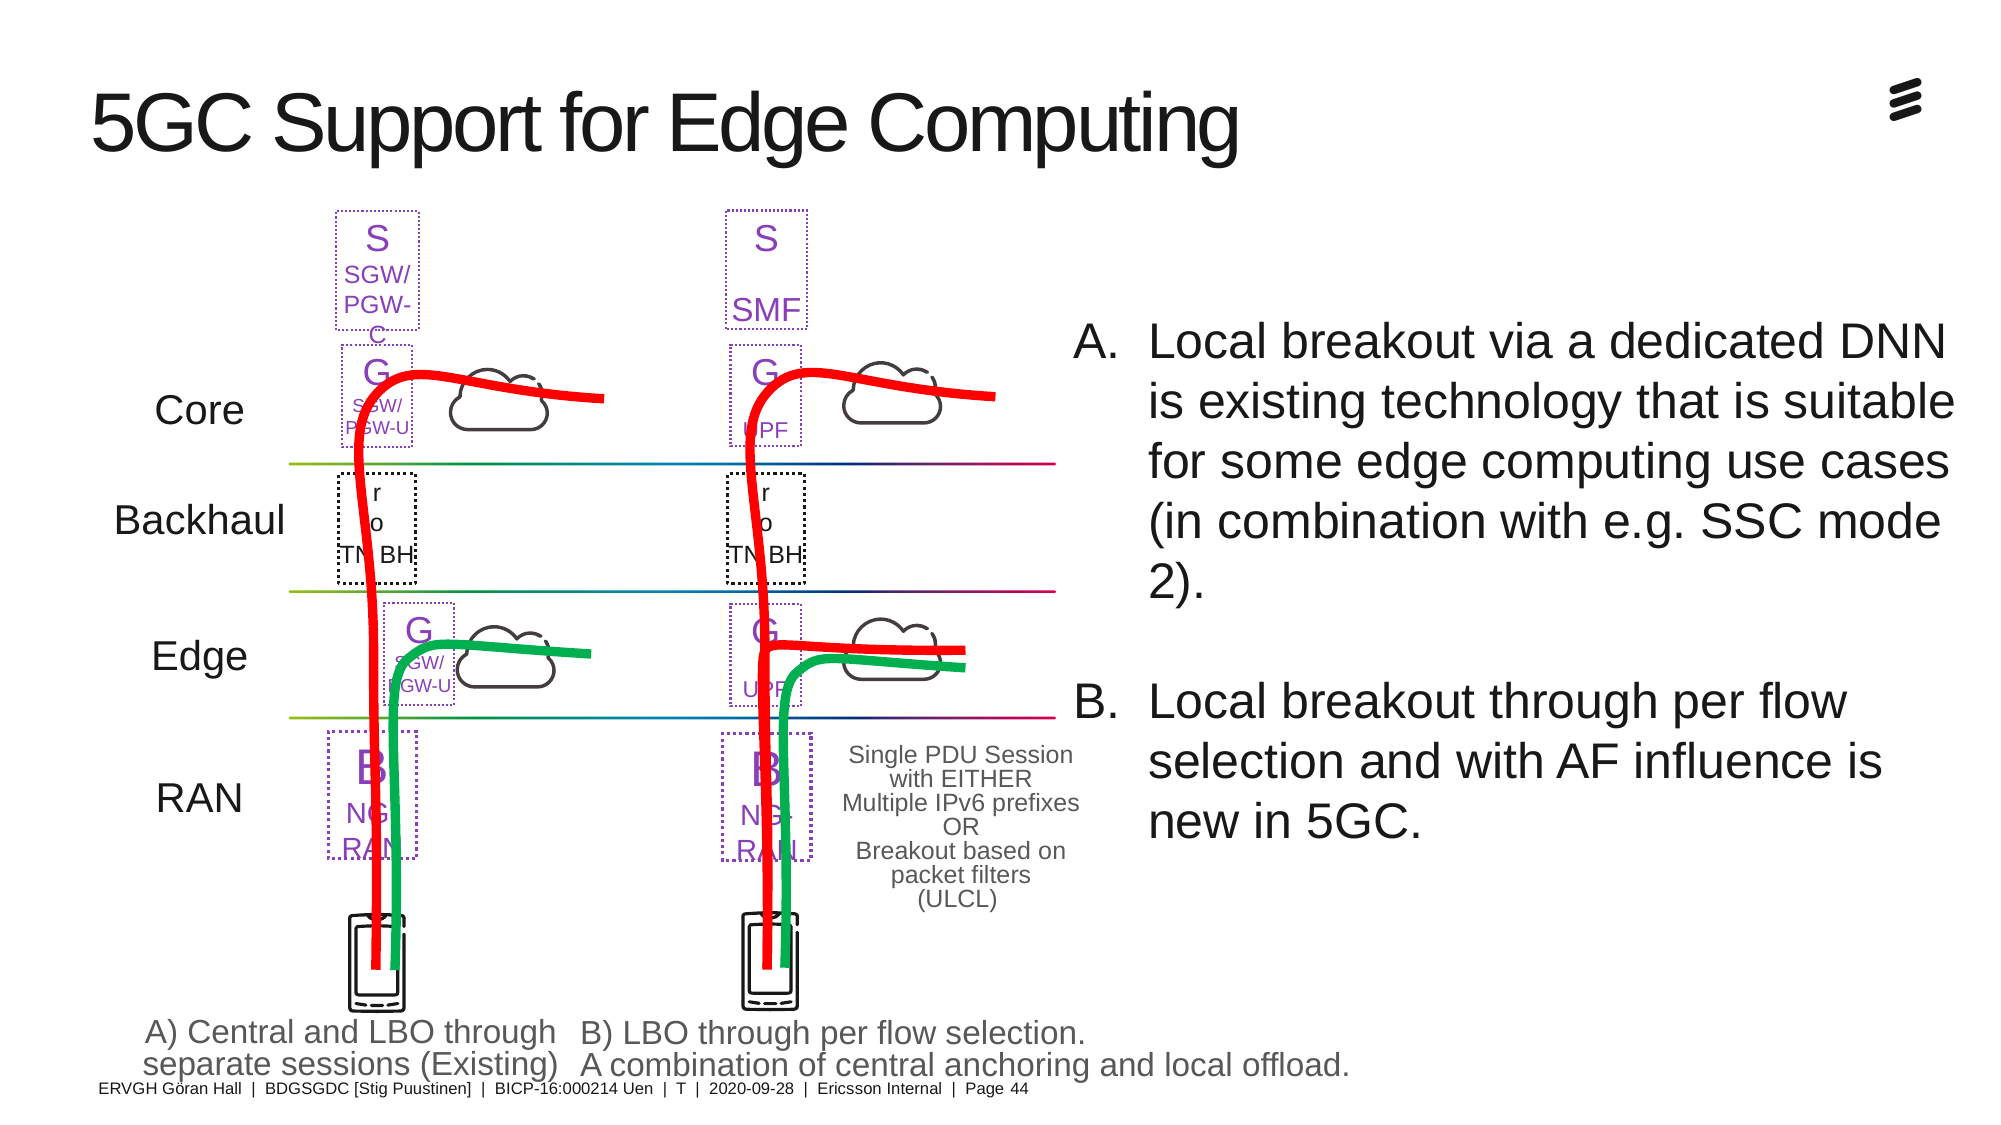

# 5GC Support for Edge Computing
S

SMF
G

UPF

r
o
TN BH
G

UPF

B
NG-RAN
Single PDU Session
with EITHER
Multiple IPv6 prefixes
OR
Breakout based on
packet filters
(ULCL)

B) LBO through per flow selection.
A combination of central anchoring and local offload.
S
SGW/
PGW-C
G
SGW/
PGW-U

Core
r
o
TN BH
Backhaul
G
SGW/
PGW-U

Edge

B
NG-RAN
RAN

A) Central and LBO through separate sessions (Existing)
Local breakout via a dedicated DNN is existing technology that is suitable for some edge computing use cases (in combination with e.g. SSC mode 2).
Local breakout through per flow selection and with AF influence is new in 5GC.